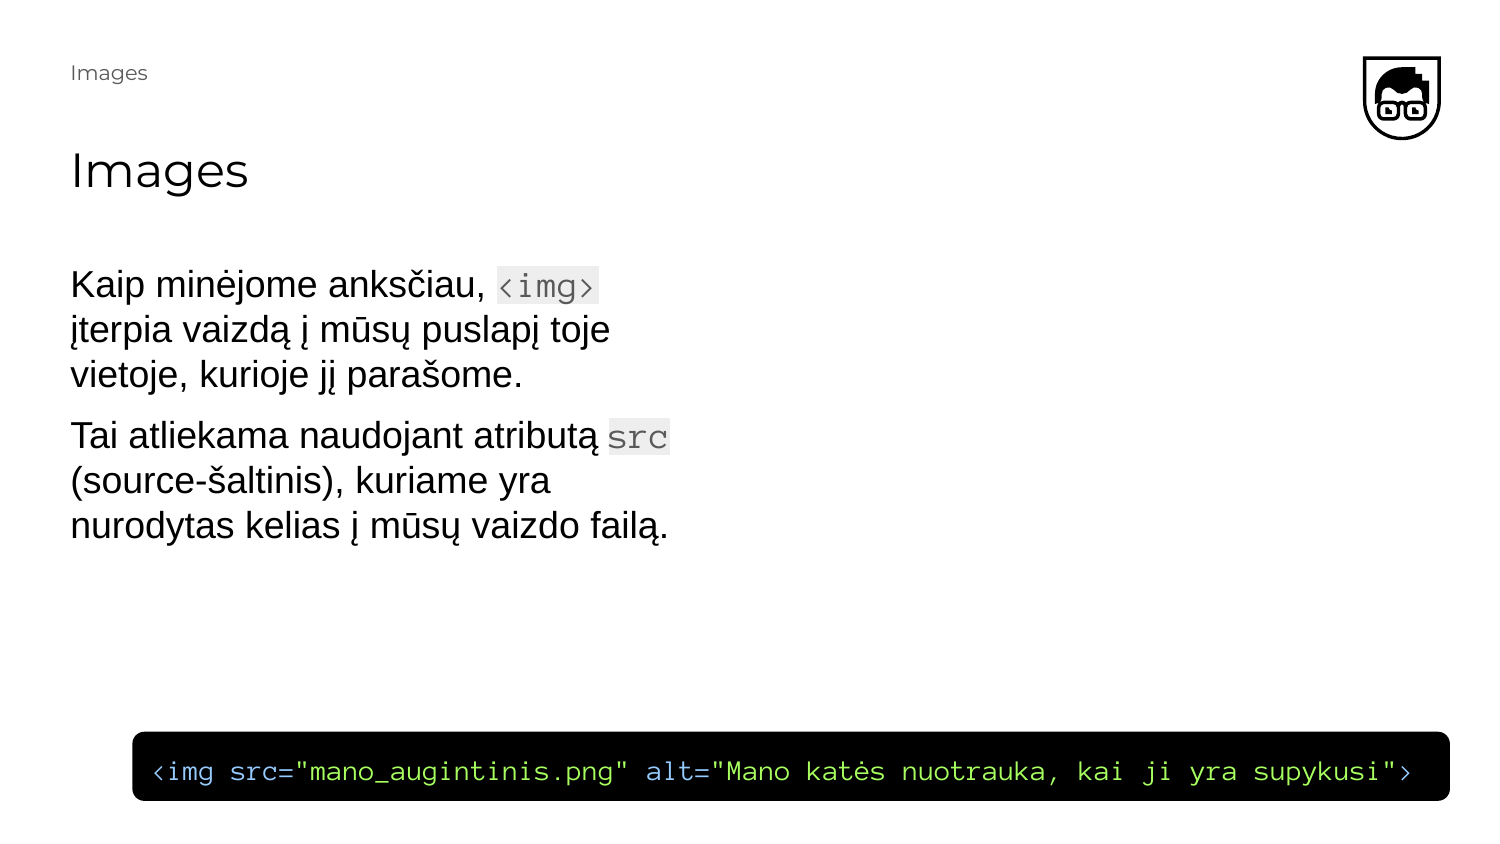

Images
# Images
Kaip minėjome anksčiau, <img> įterpia vaizdą į mūsų puslapį toje vietoje, kurioje jį parašome.
Tai atliekama naudojant atributą src (source-šaltinis), kuriame yra nurodytas kelias į mūsų vaizdo failą.
<img src="mano_augintinis.png" alt="Mano katės nuotrauka, kai ji yra supykusi">